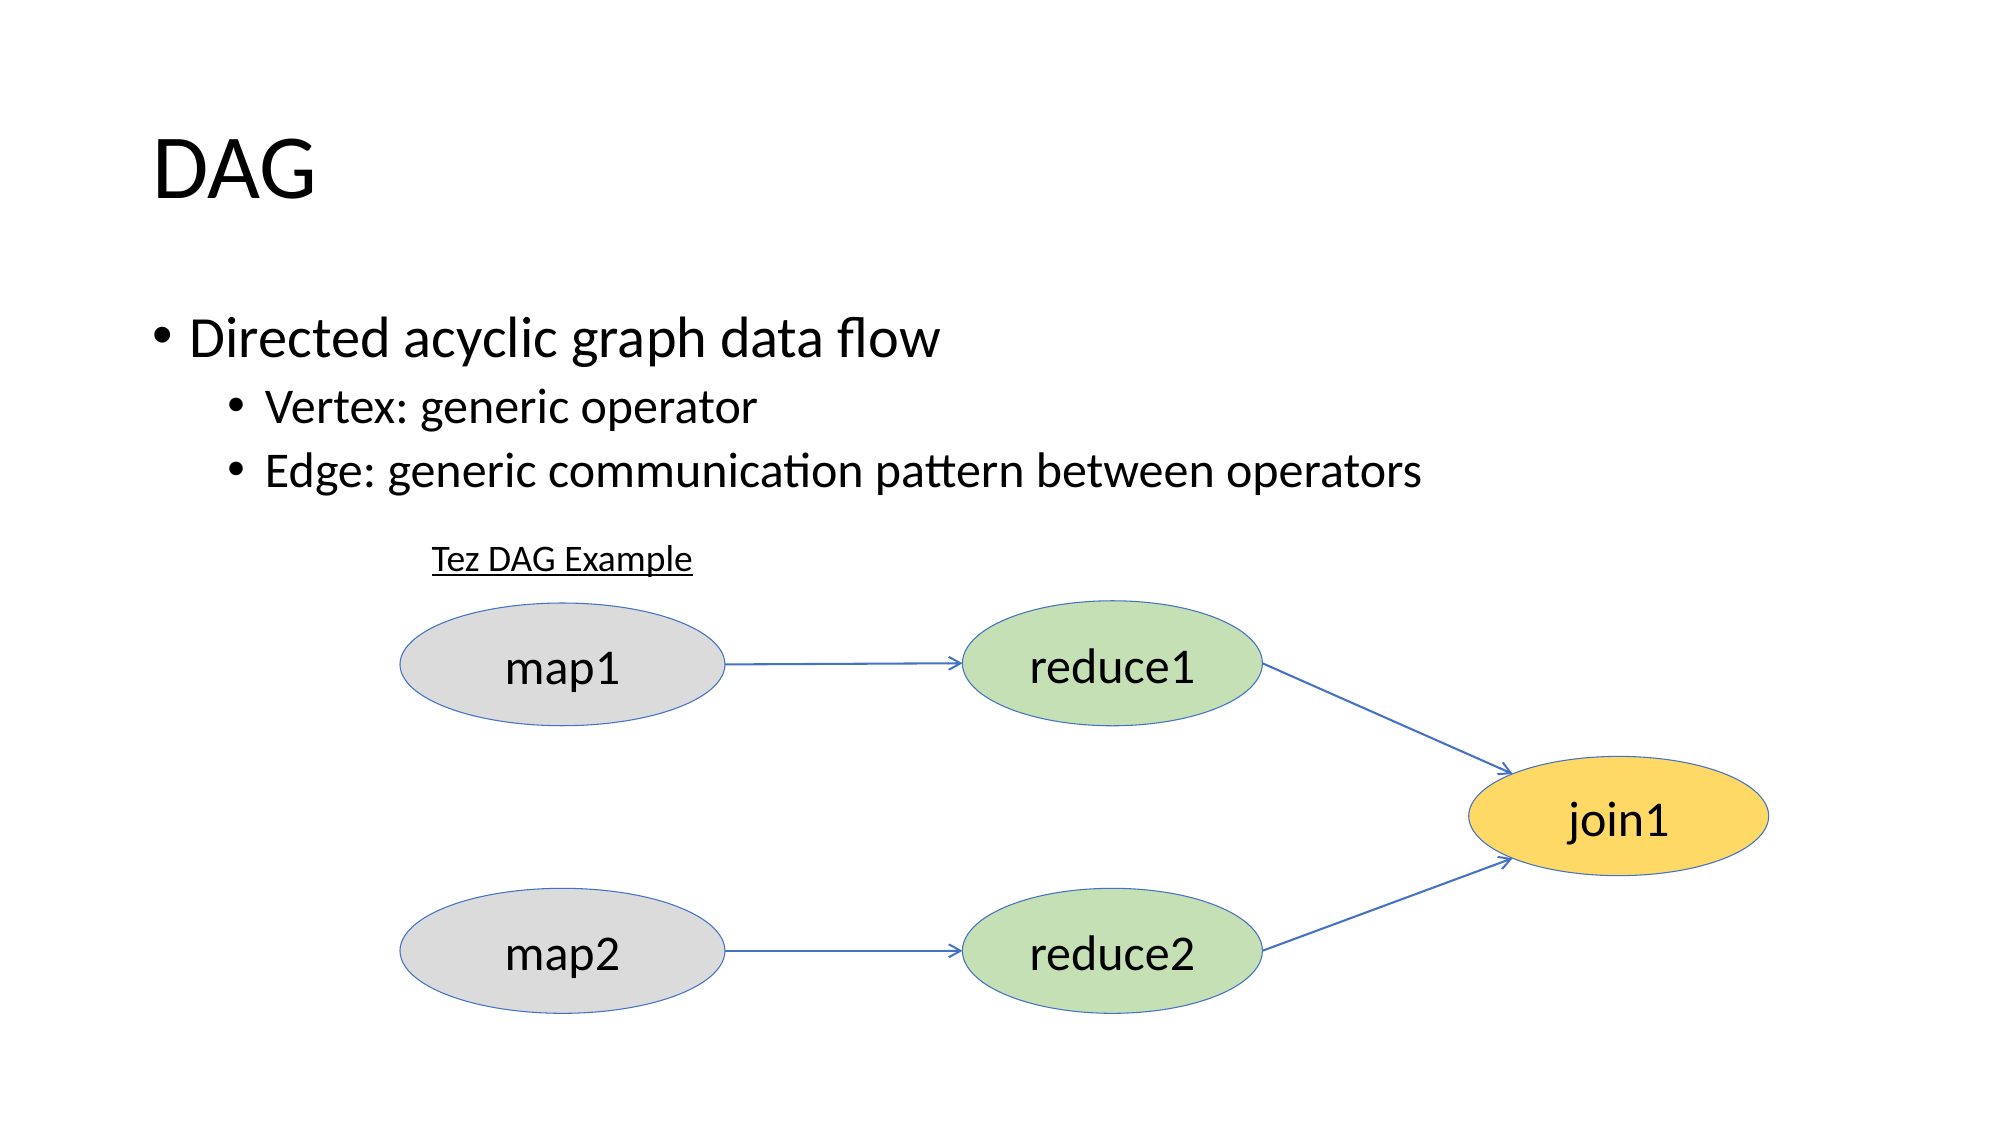

# DAG
Directed acyclic graph data flow
Vertex: generic operator
Edge: generic communication pattern between operators

Tez DAG Example
reduce1
map1
join1
reduce2
map2